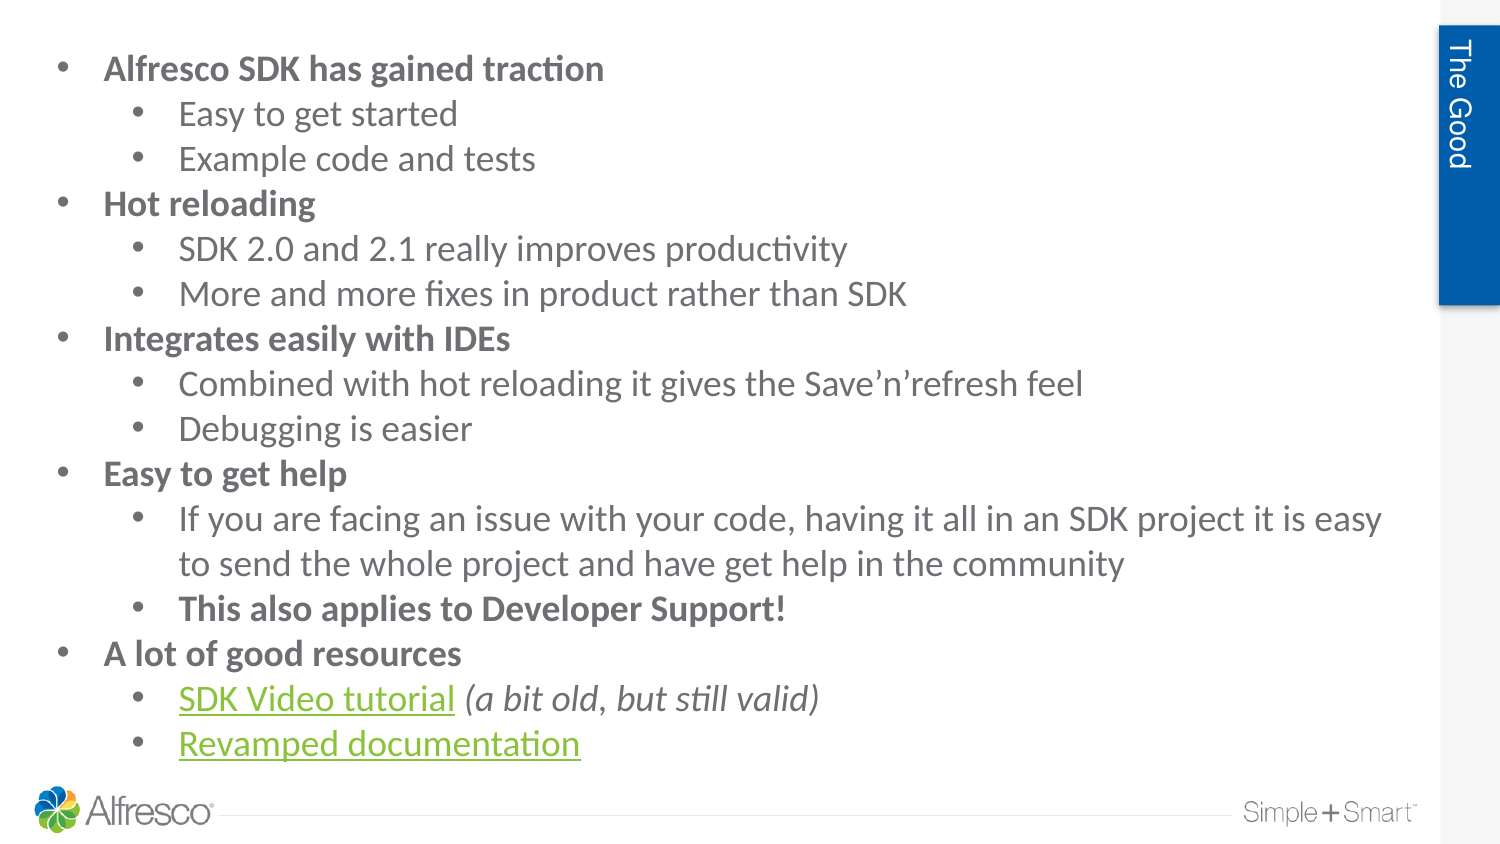

The Good
Alfresco SDK has gained traction
Easy to get started
Example code and tests
Hot reloading
SDK 2.0 and 2.1 really improves productivity
More and more fixes in product rather than SDK
Integrates easily with IDEs
Combined with hot reloading it gives the Save’n’refresh feel
Debugging is easier
Easy to get help
If you are facing an issue with your code, having it all in an SDK project it is easy to send the whole project and have get help in the community
This also applies to Developer Support!
A lot of good resources
SDK Video tutorial (a bit old, but still valid)
Revamped documentation